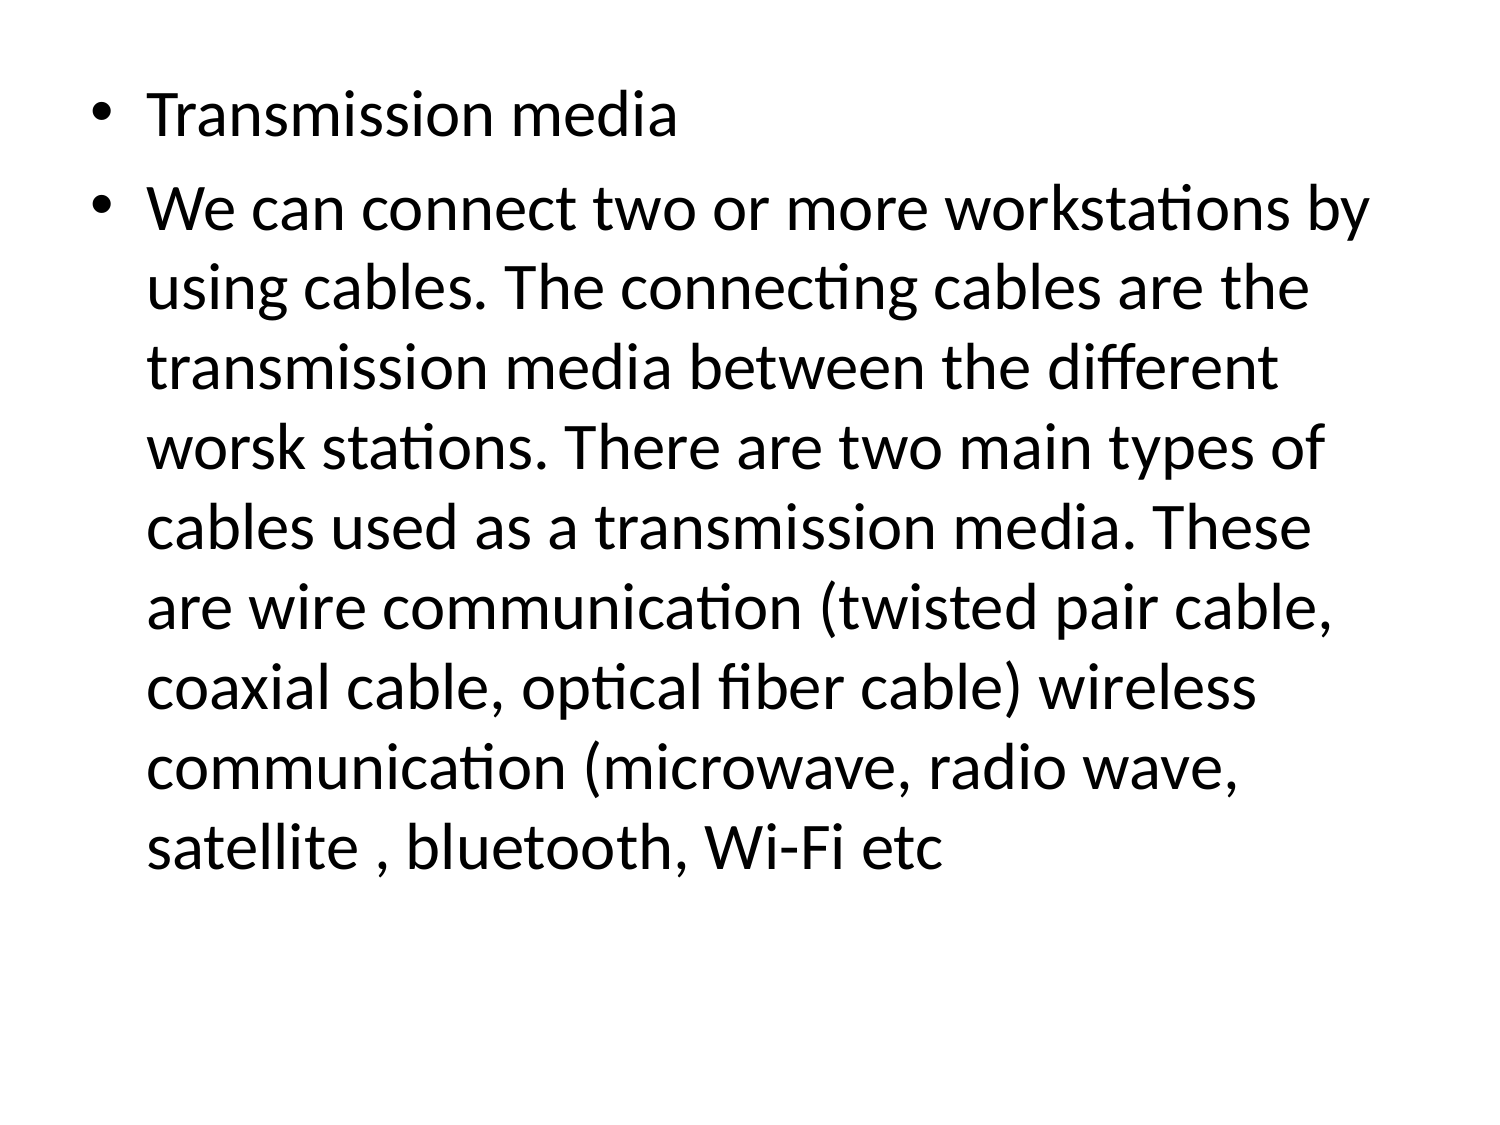

Transmission media
We can connect two or more workstations by using cables. The connecting cables are the transmission media between the different worsk stations. There are two main types of cables used as a transmission media. These are wire communication (twisted pair cable, coaxial cable, optical fiber cable) wireless communication (microwave, radio wave, satellite , bluetooth, Wi-Fi etc